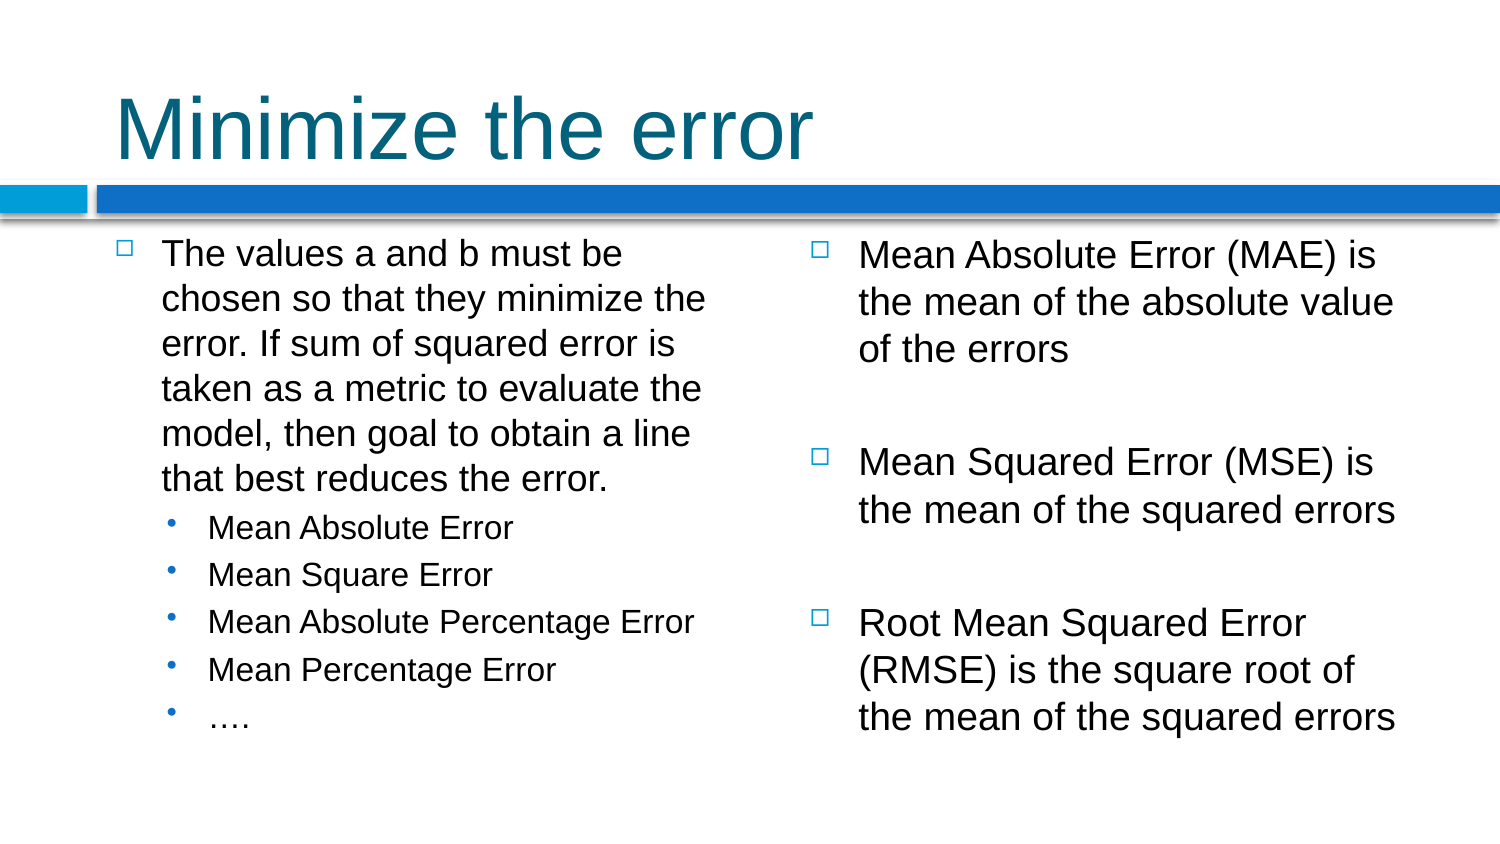

# Minimize the error
Mean Absolute Error (MAE) is the mean of the absolute value of the errors

Mean Squared Error (MSE) is the mean of the squared errors

Root Mean Squared Error (RMSE) is the square root of the mean of the squared errors

The values a and b must be chosen so that they minimize the error. If sum of squared error is taken as a metric to evaluate the model, then goal to obtain a line that best reduces the error.
Mean Absolute Error
Mean Square Error
Mean Absolute Percentage Error
Mean Percentage Error
….